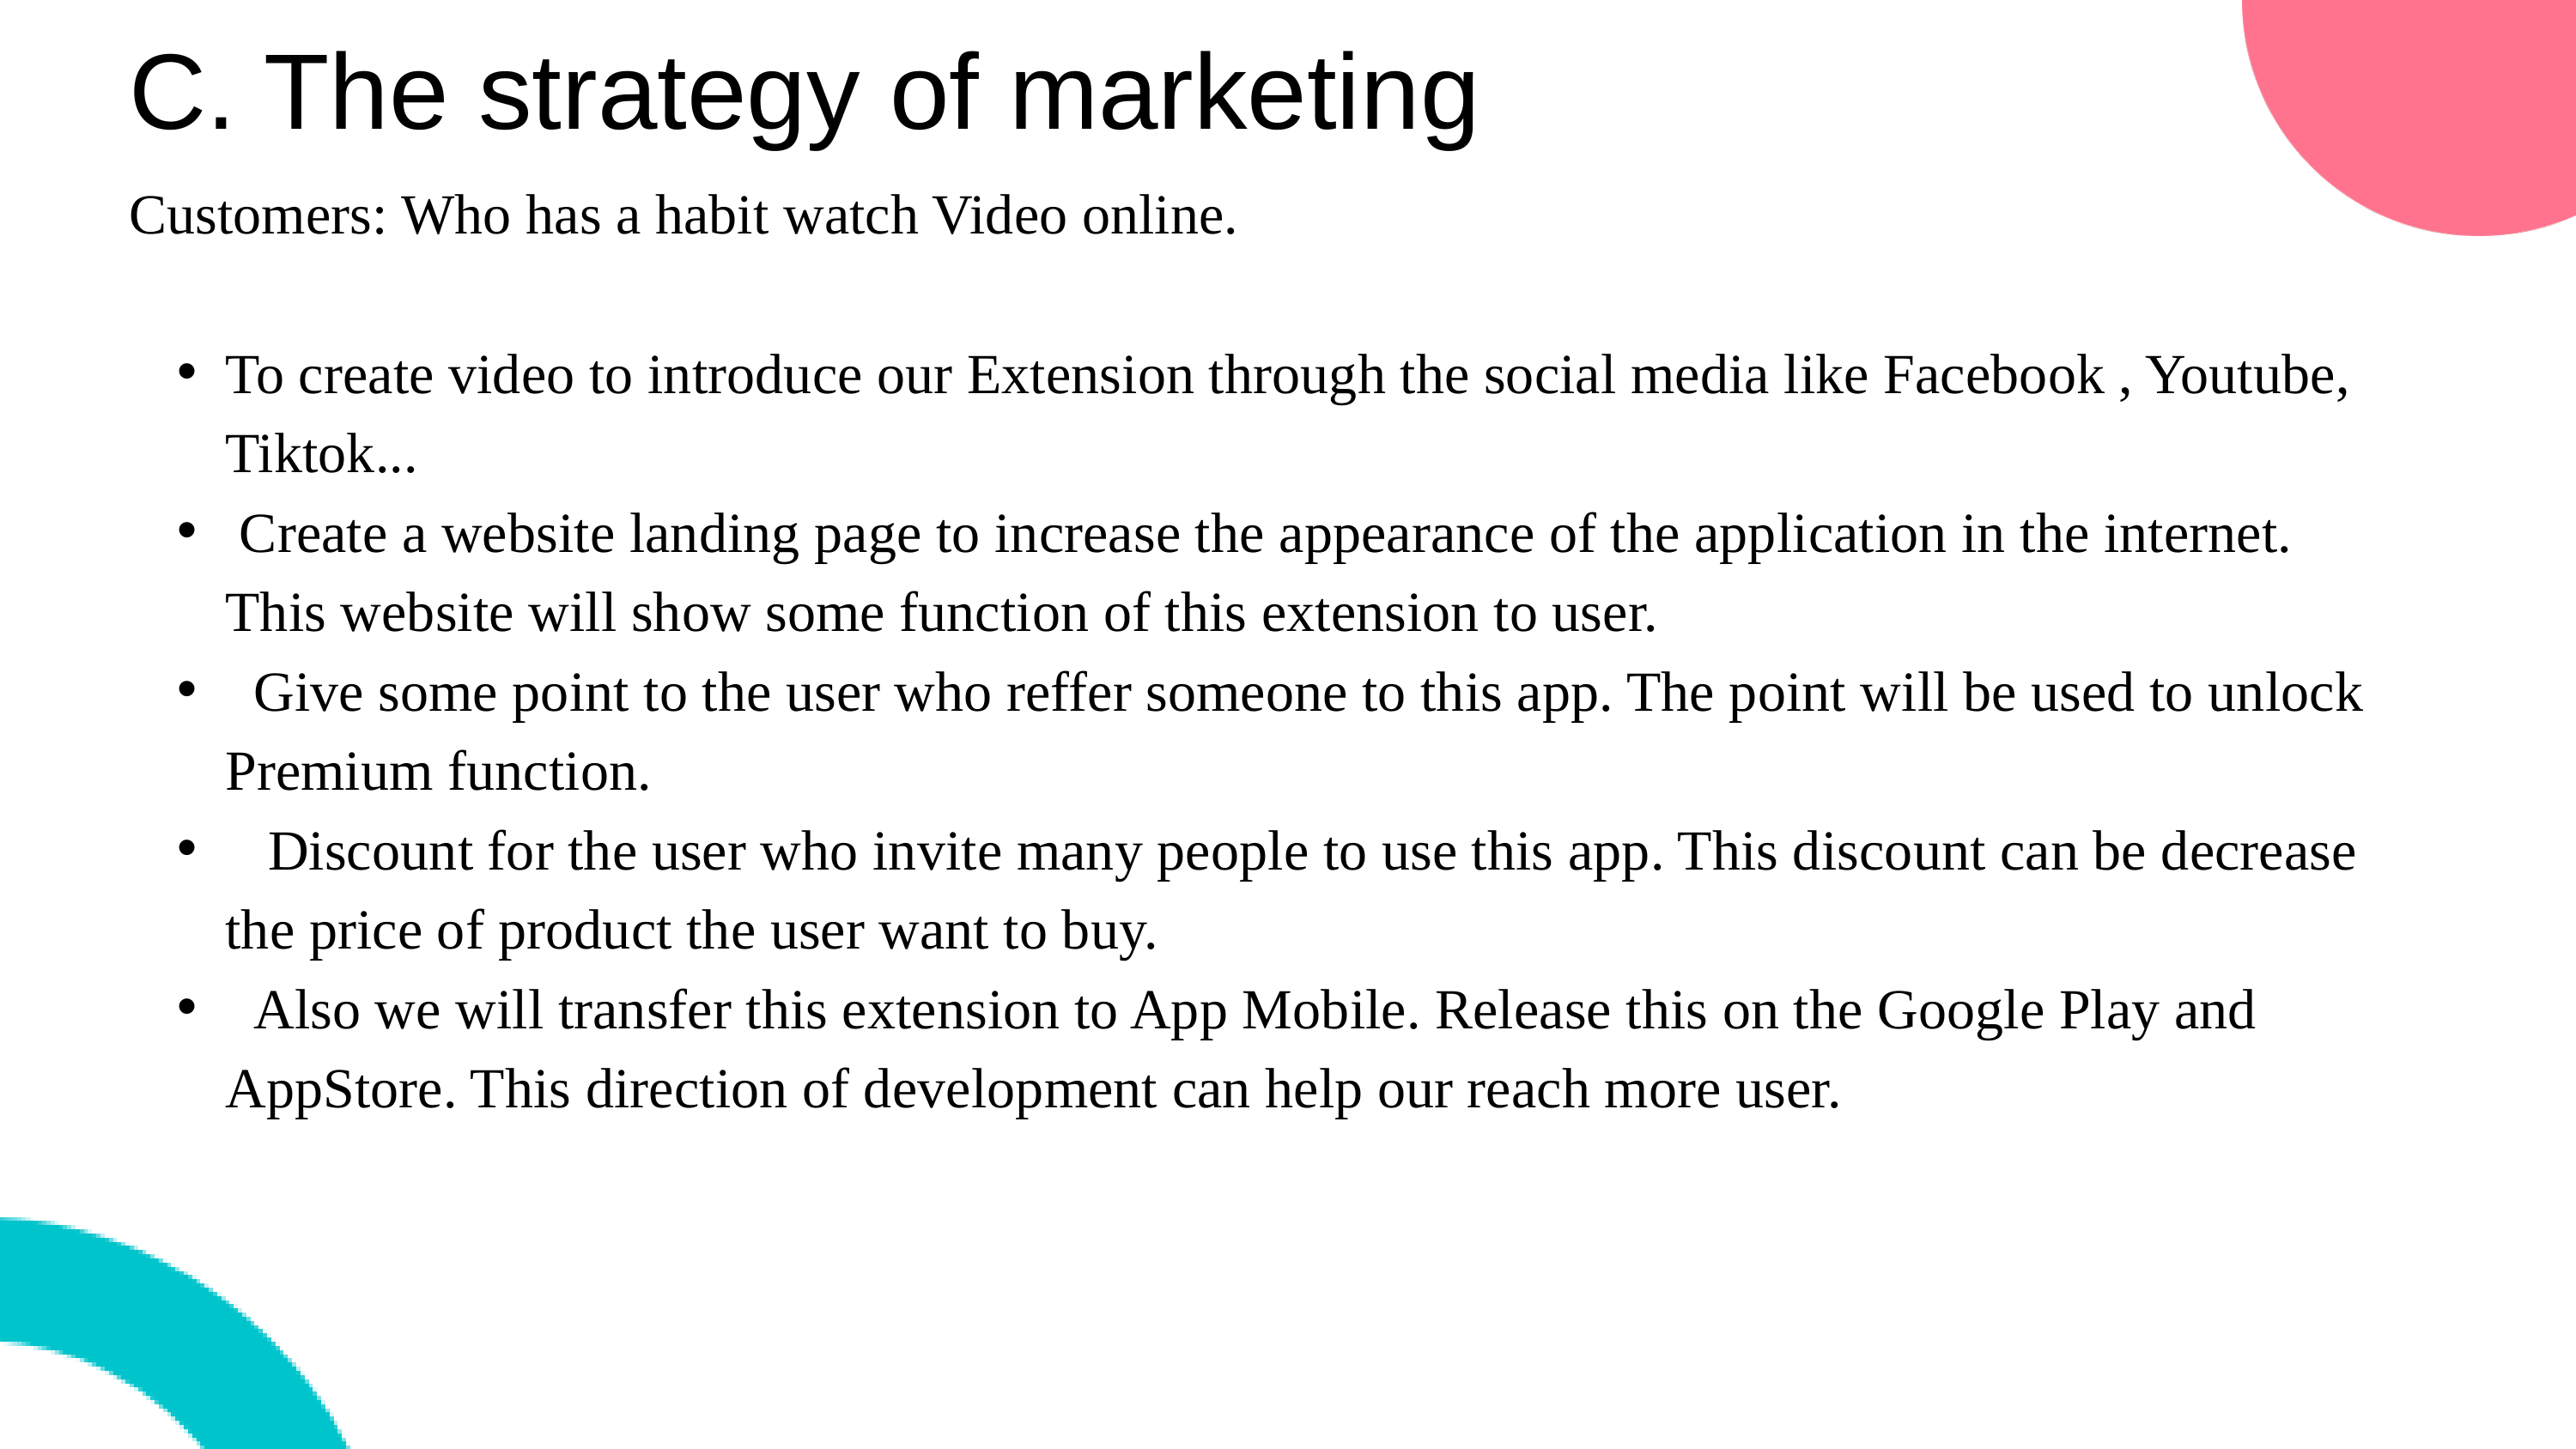

C. The strategy of marketing

Customers: Who has a habit watch Video online.

To create video to introduce our Extension through the social media like Facebook , Youtube, Tiktok...
 Create a website landing page to increase the appearance of the application in the internet. This website will show some function of this extension to user.
  Give some point to the user who reffer someone to this app. The point will be used to unlock Premium function.
   Discount for the user who invite many people to use this app. This discount can be decrease the price of product the user want to buy.
  Also we will transfer this extension to App Mobile. Release this on the Google Play and AppStore. This direction of development can help our reach more user.